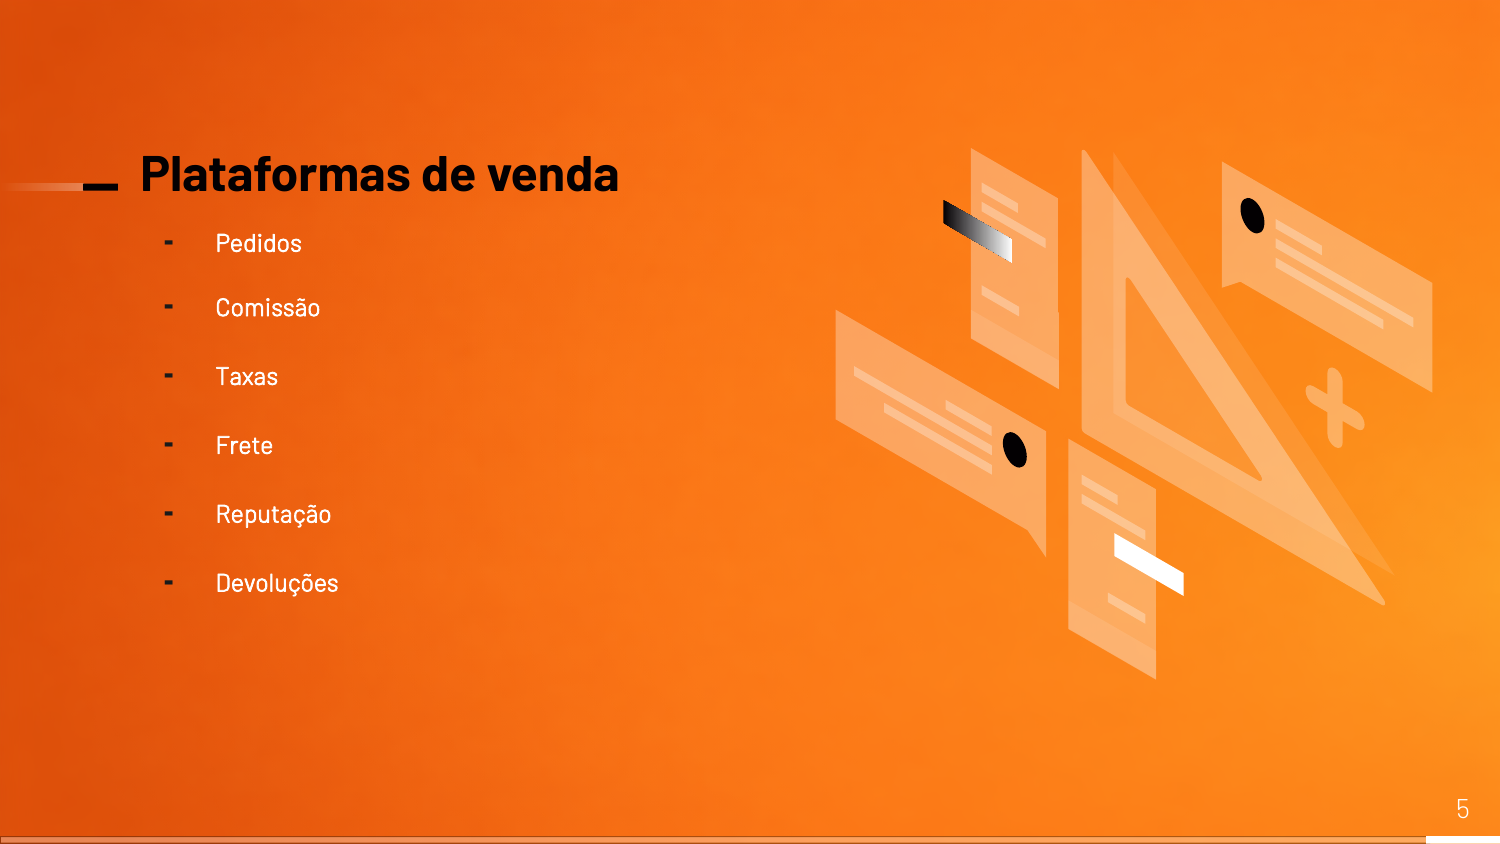

# Plataformas de venda

Pedidos
Comissão
Taxas
Frete
Reputação
Devoluções

5